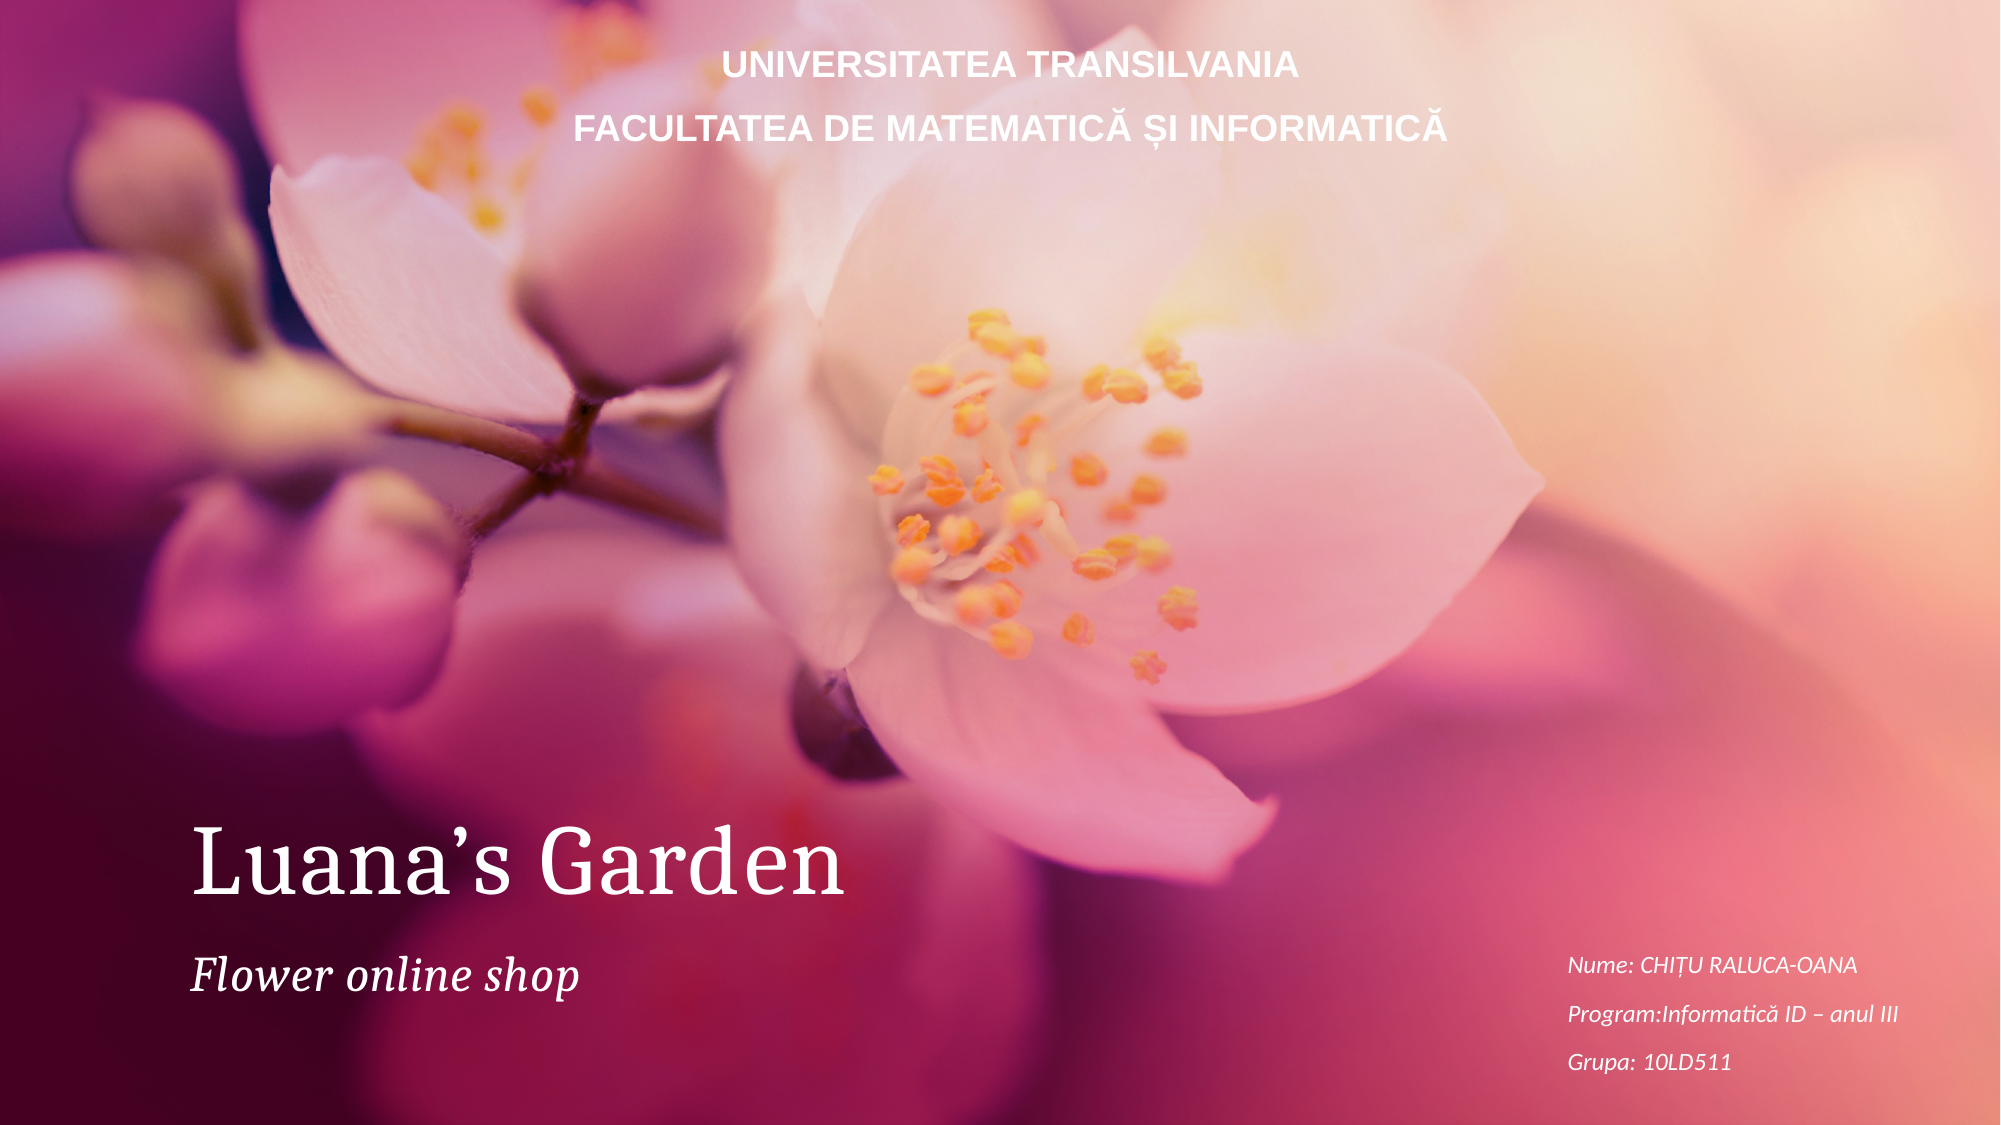

UNIVERSITATEA TRANSILVANIA
FACULTATEA DE MATEMATICĂ ȘI INFORMATICĂ
# Luana’s Garden
Nume: CHIȚU RALUCA-OANA
Program:Informatică ID – anul III
Grupa: 10LD511
Flower online shop